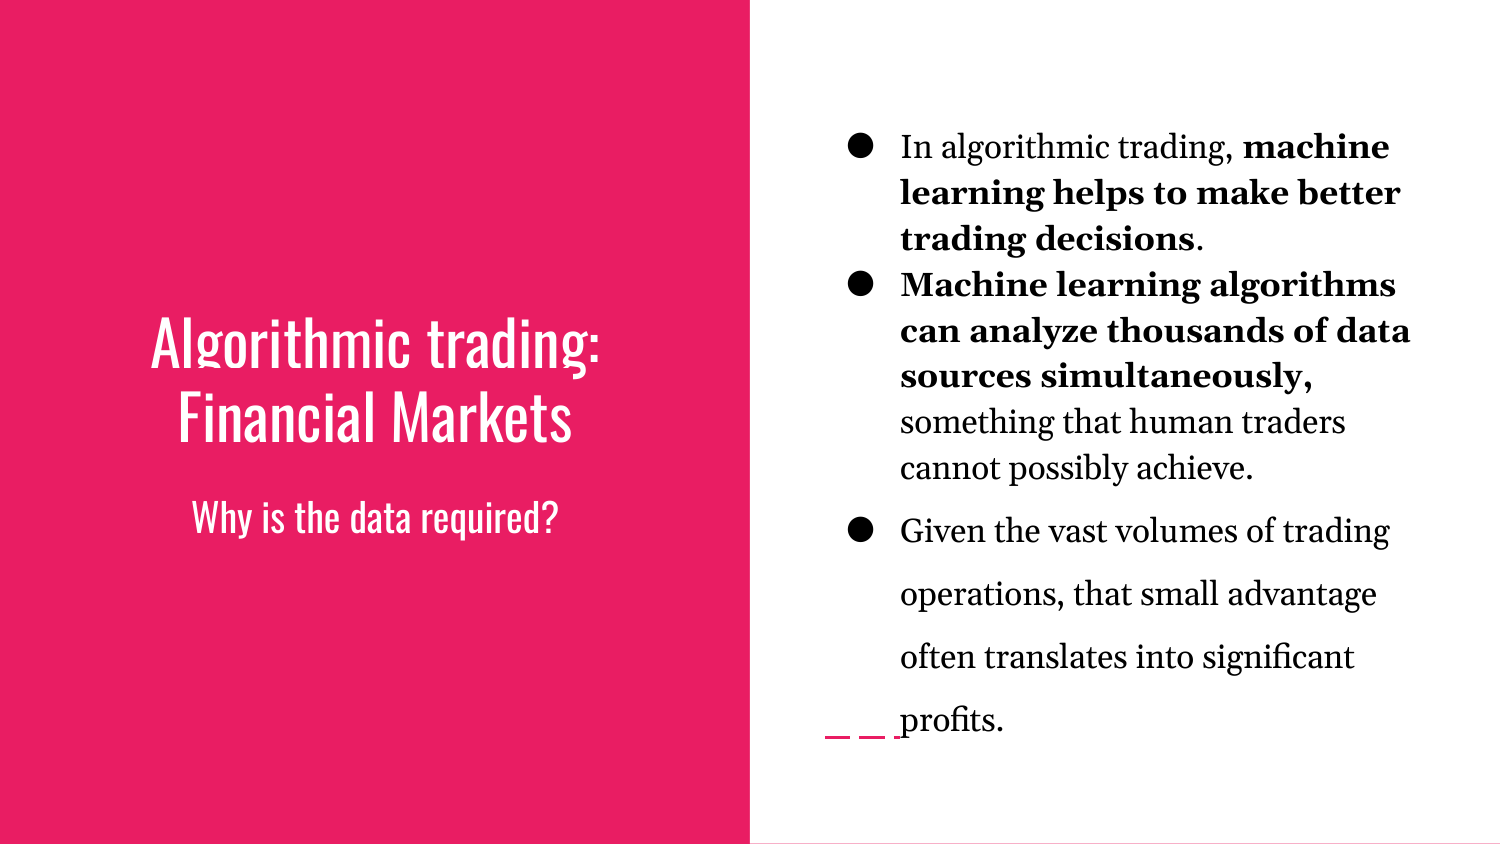

In algorithmic trading, machine learning helps to make better trading decisions.
Machine learning algorithms can analyze thousands of data sources simultaneously, something that human traders cannot possibly achieve.
Given the vast volumes of trading operations, that small advantage often translates into significant profits.
# Algorithmic trading: Financial Markets
Why is the data required?